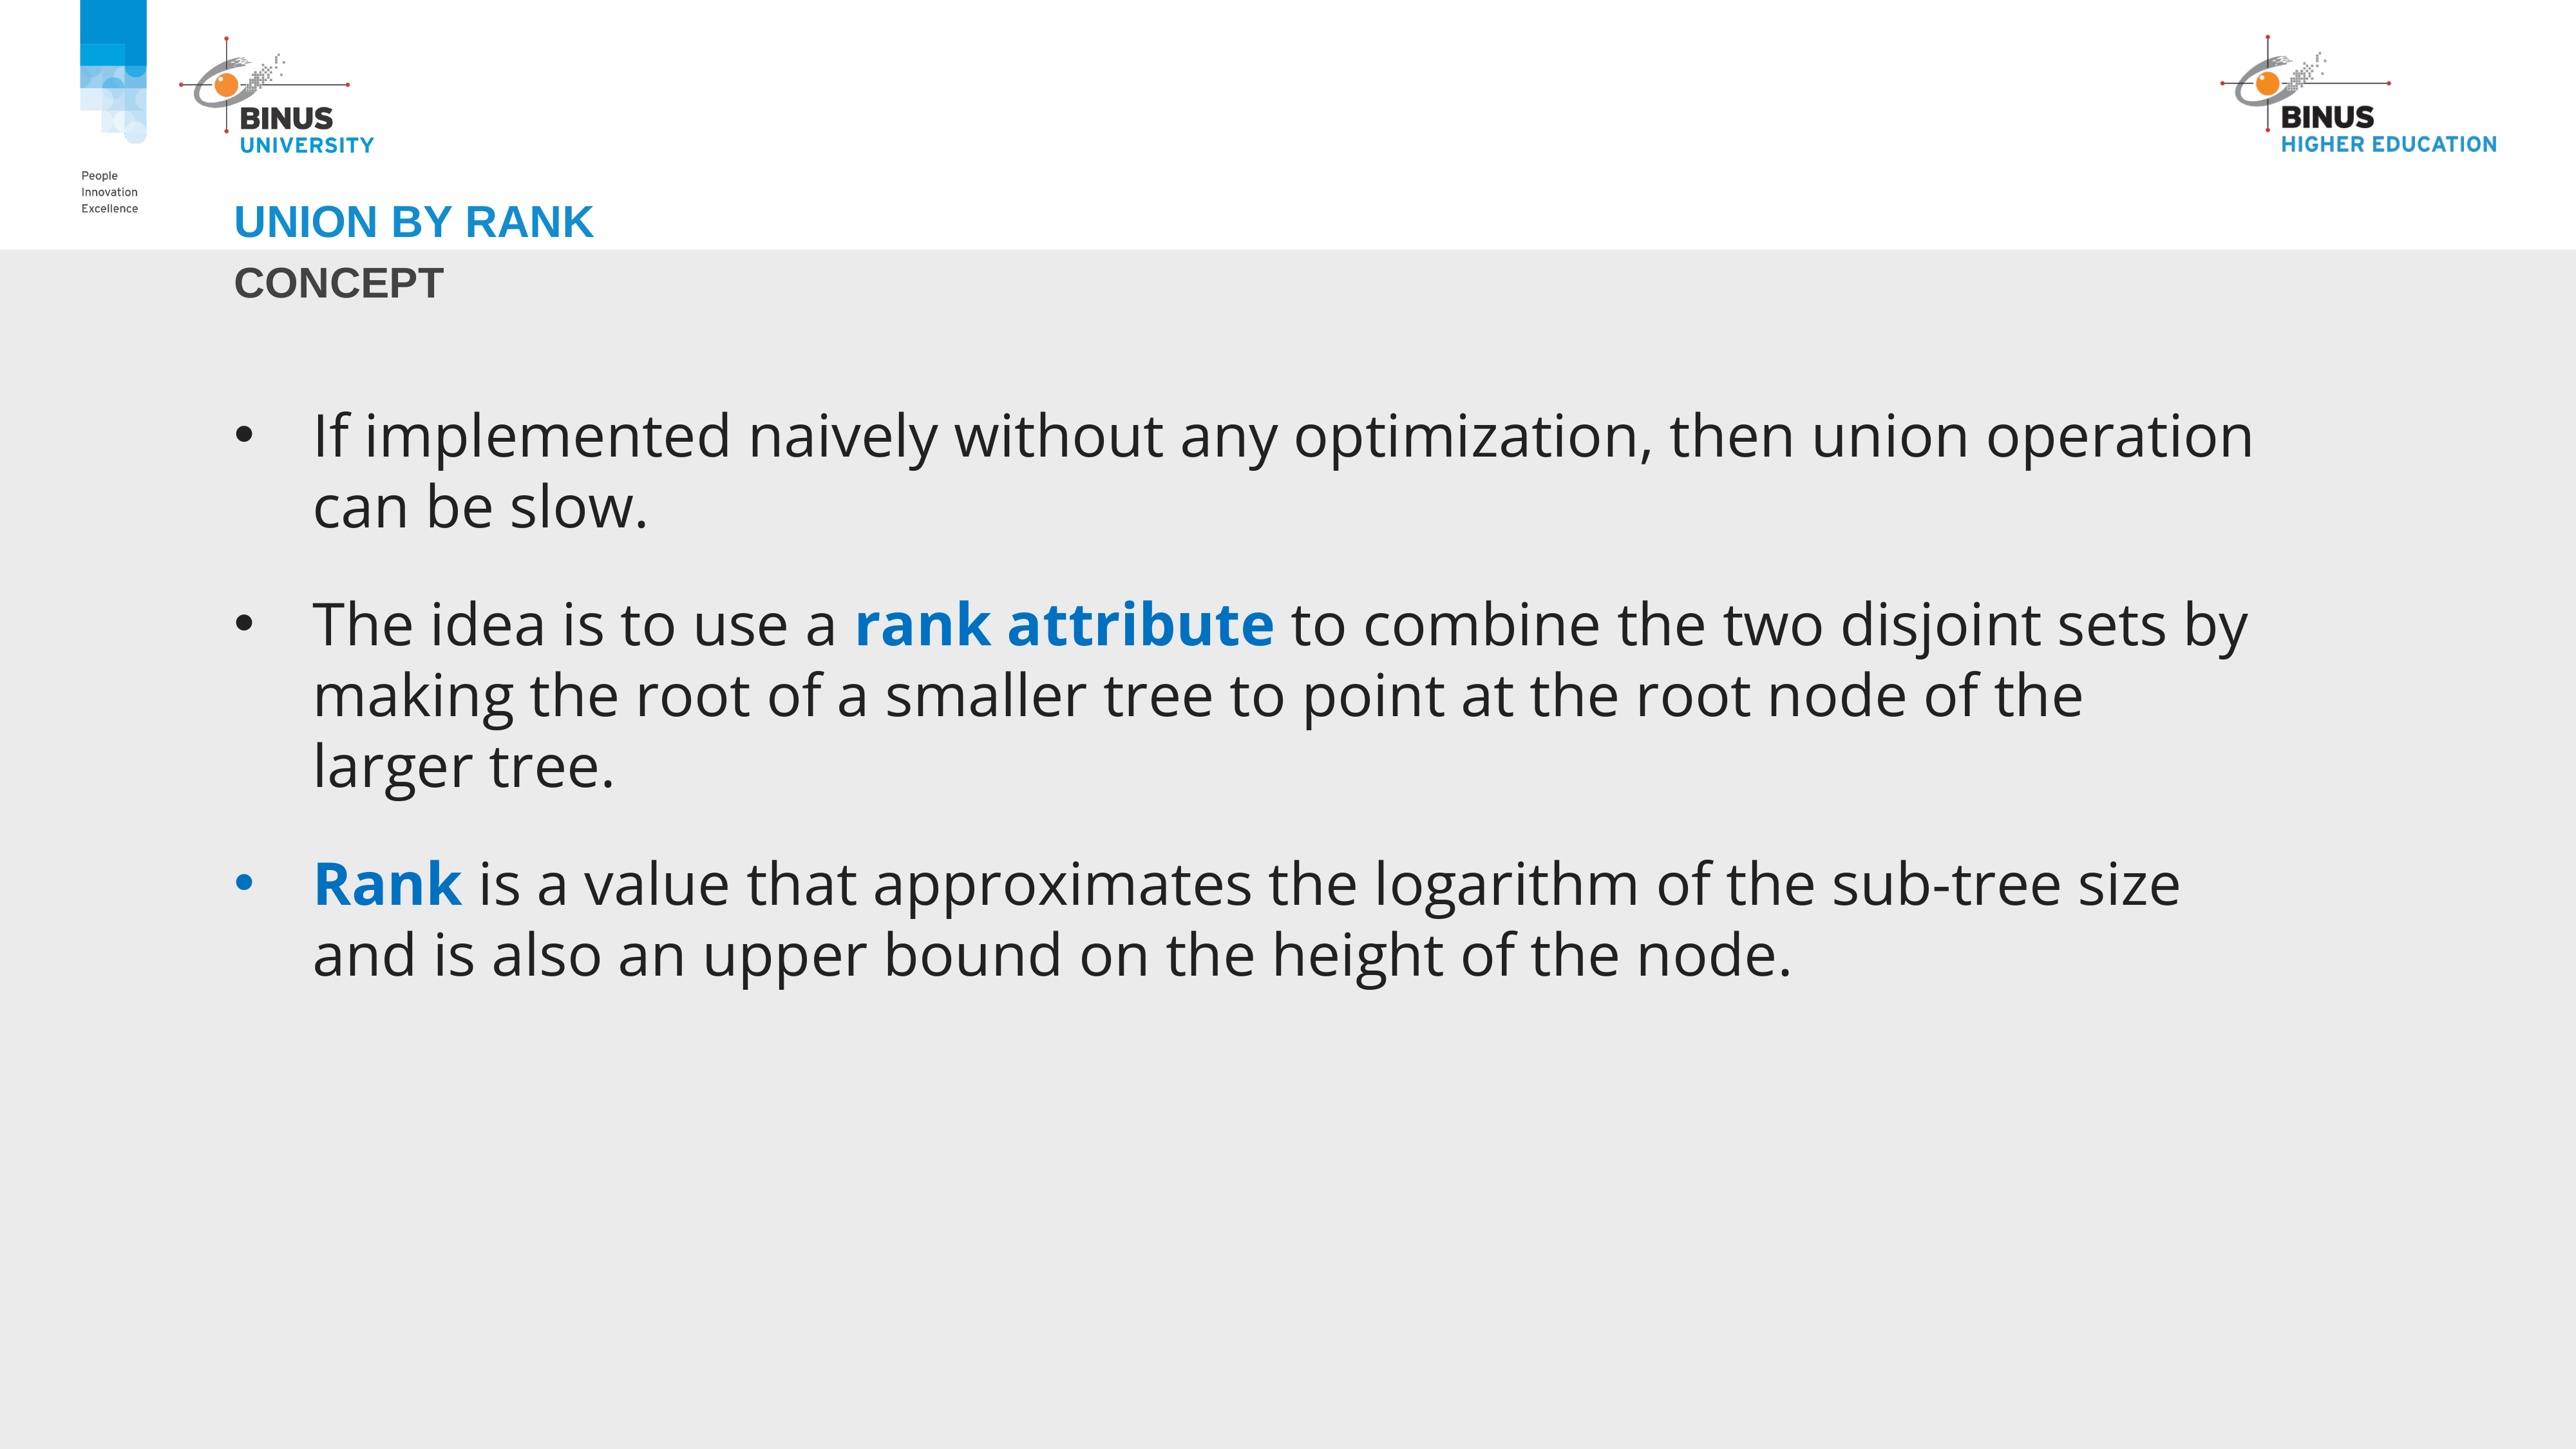

# UNION by rank
Concept
If implemented naively without any optimization, then union operation can be slow.
The idea is to use a rank attribute to combine the two disjoint sets by making the root of a smaller tree to point at the root node of the larger tree.
Rank is a value that approximates the logarithm of the sub-tree size and is also an upper bound on the height of the node.